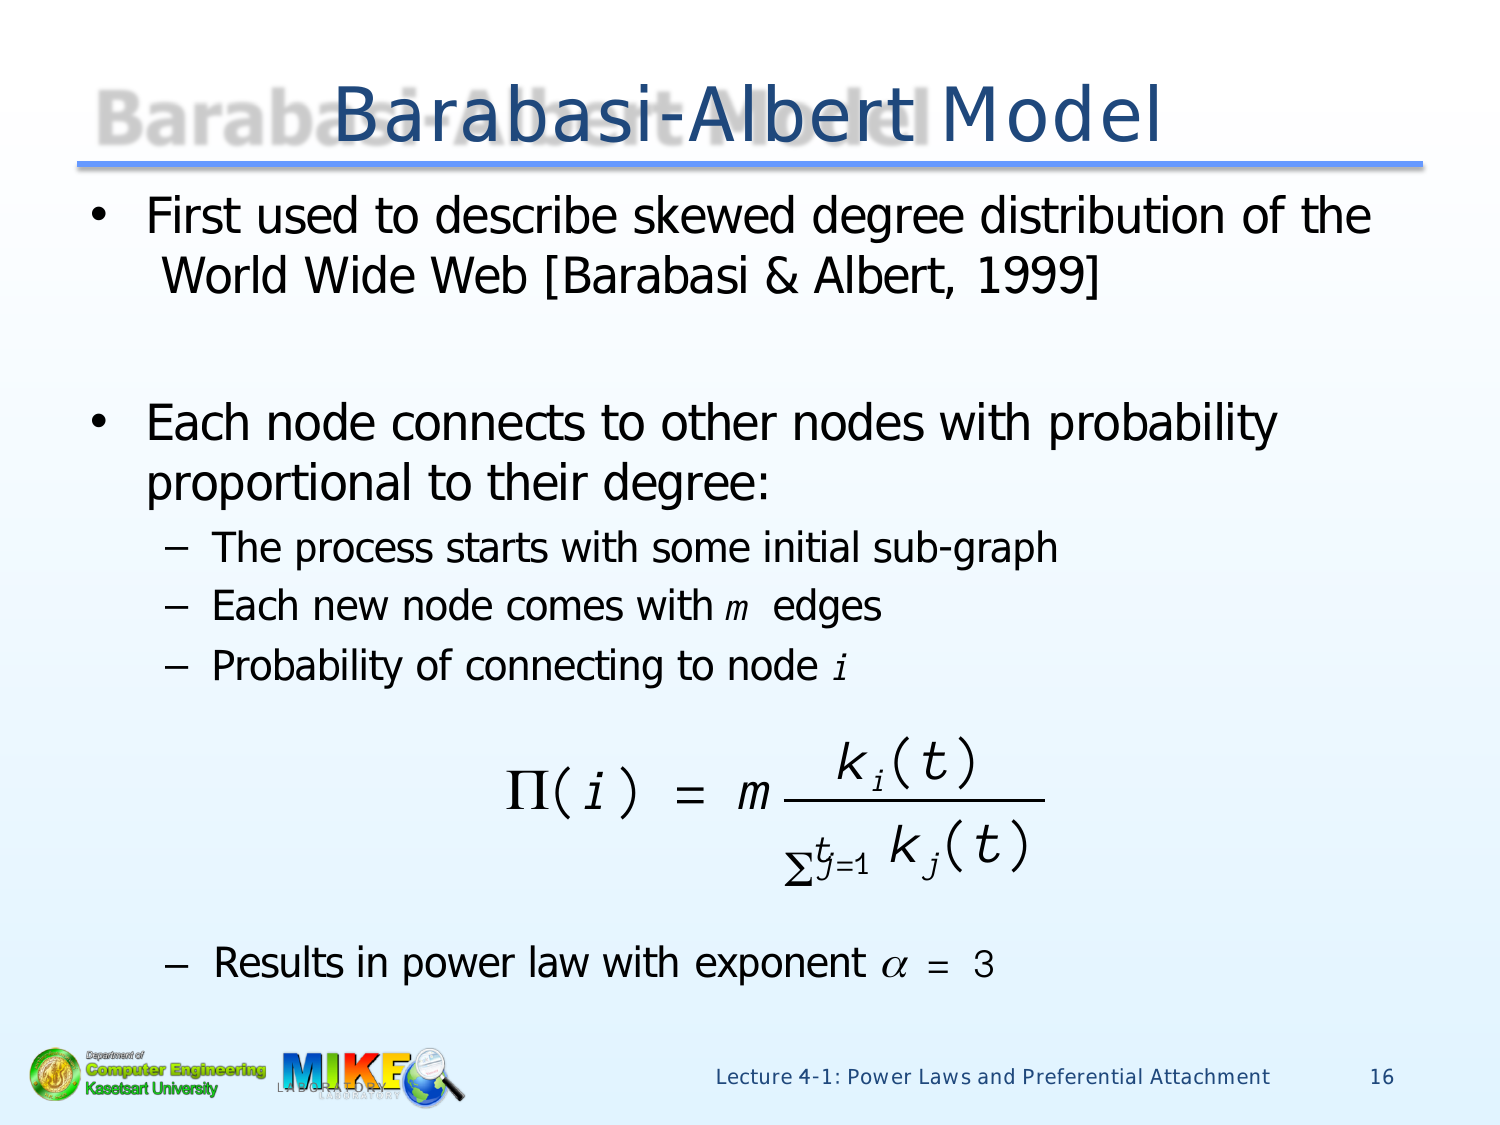

# Barabasi-Albert Model
First used to describe skewed degree distribution of the  World Wide Web [Barabasi & Albert, 1999]

Each node connects to other nodes with probability  proportional to their degree:
The process starts with some initial sub-graph
Each new node comes with m edges
Probability of connecting to node i
ki(t)
Π(i) = m
Σt

j=1 kj(t)
–	Results in power law with exponent α	= 3
Lecture 4-1: Power Laws and Preferential Attachment
16